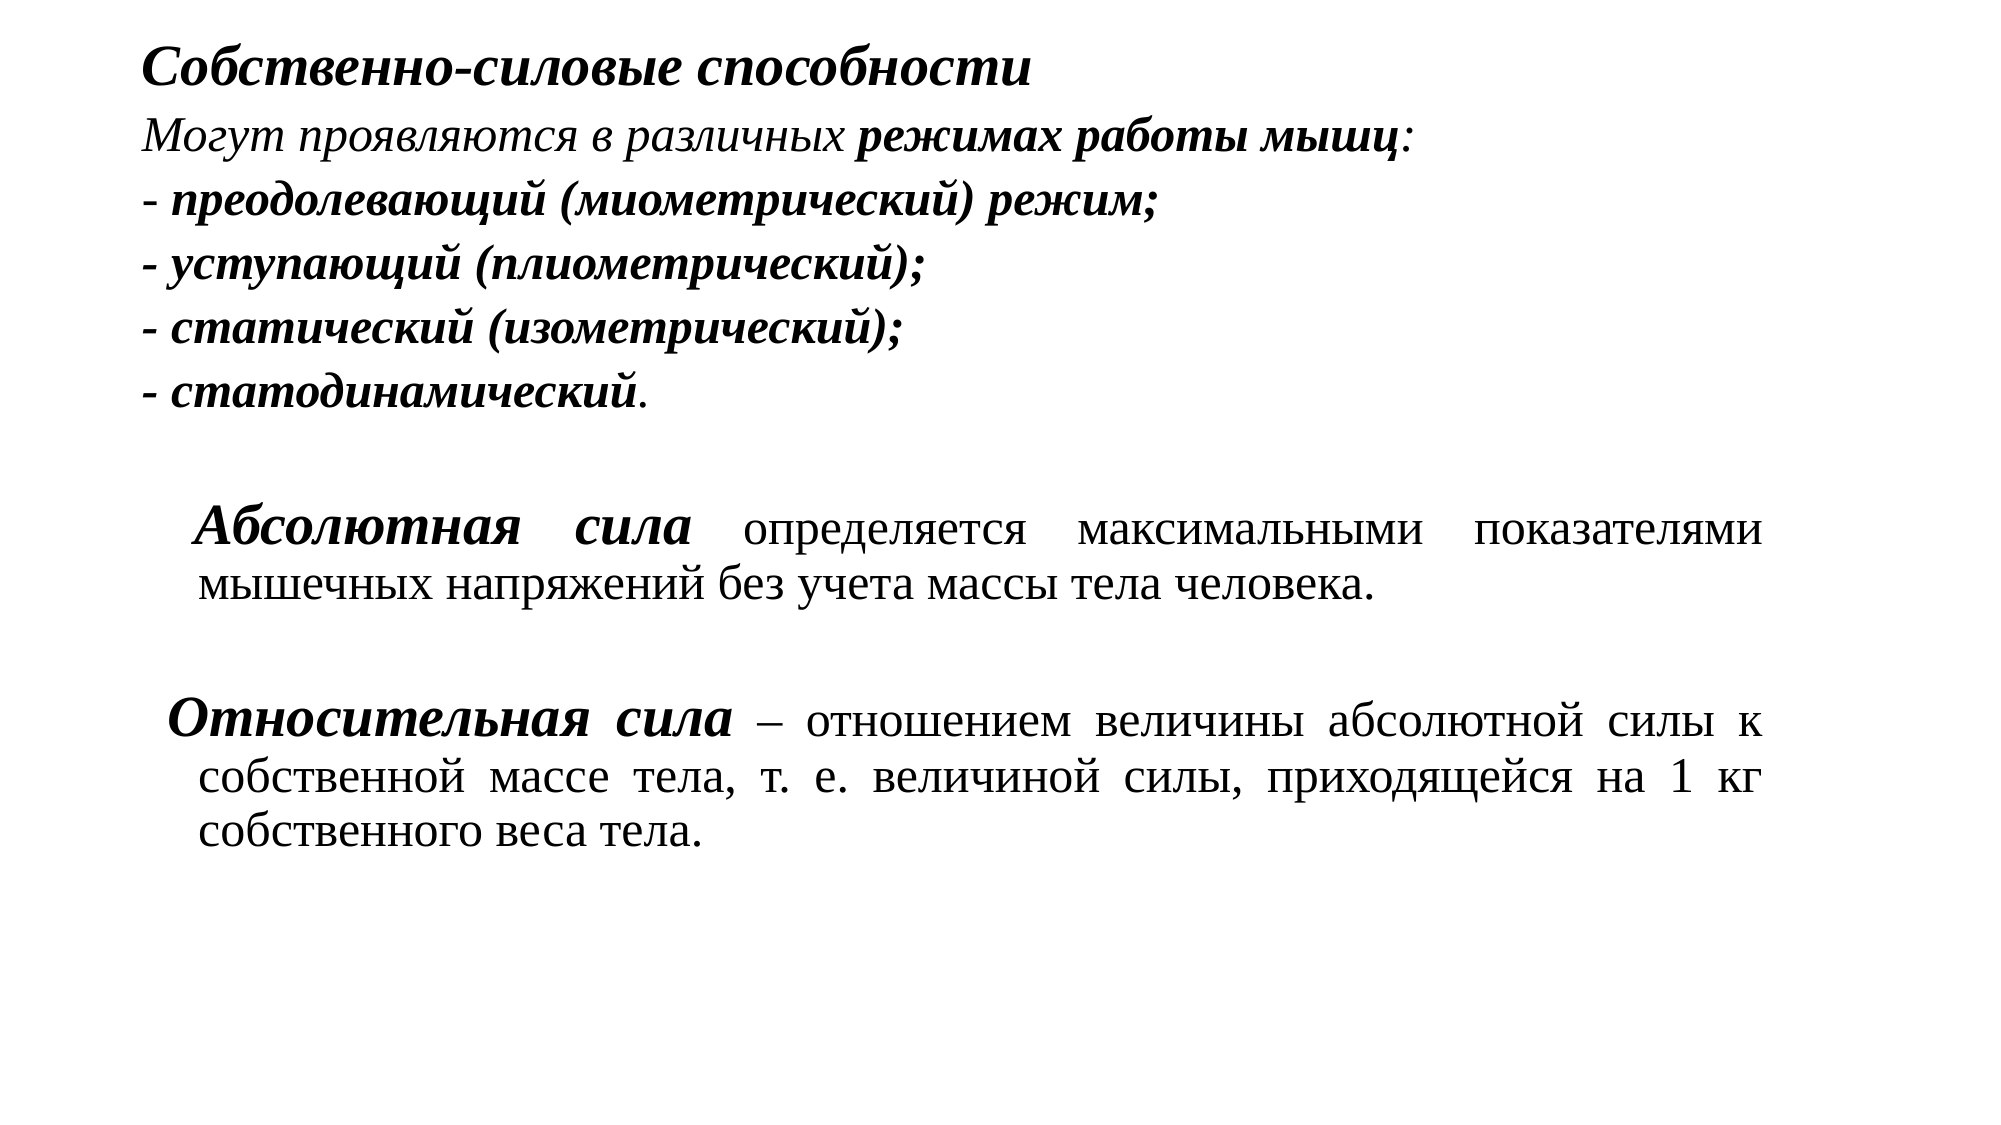

Собственно-силовые способности
Могут проявляются в различных режимах работы мышц:
- преодолевающий (миометрический) режим;
- уступающий (плиометрический);
- статический (изометрический);
- статодинамический.

 Абсолютная сила определяется максимальными показателями мышечных напряжений без учета массы тела человека.

 Относительная сила – отношением величины абсолютной силы к собственной массе тела, т. е. величиной силы, приходящейся на 1 кг собственного веса тела.